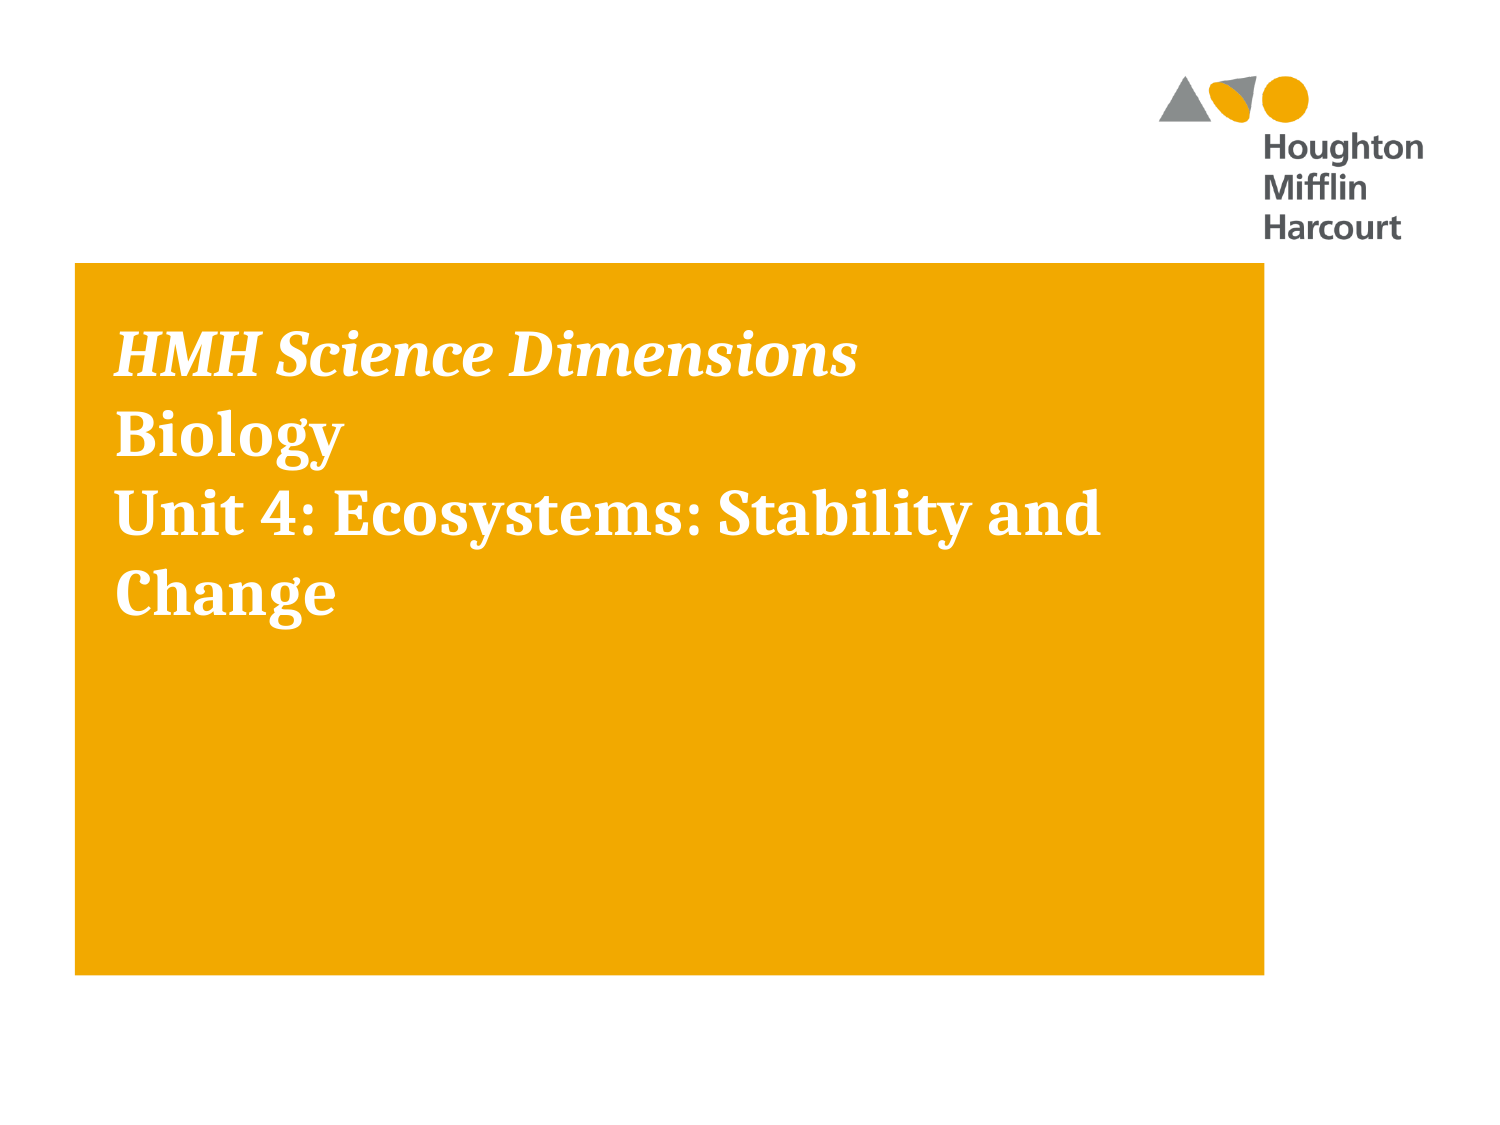

HMH Science Dimensions
Biology
Unit 4: Ecosystems: Stability and Change